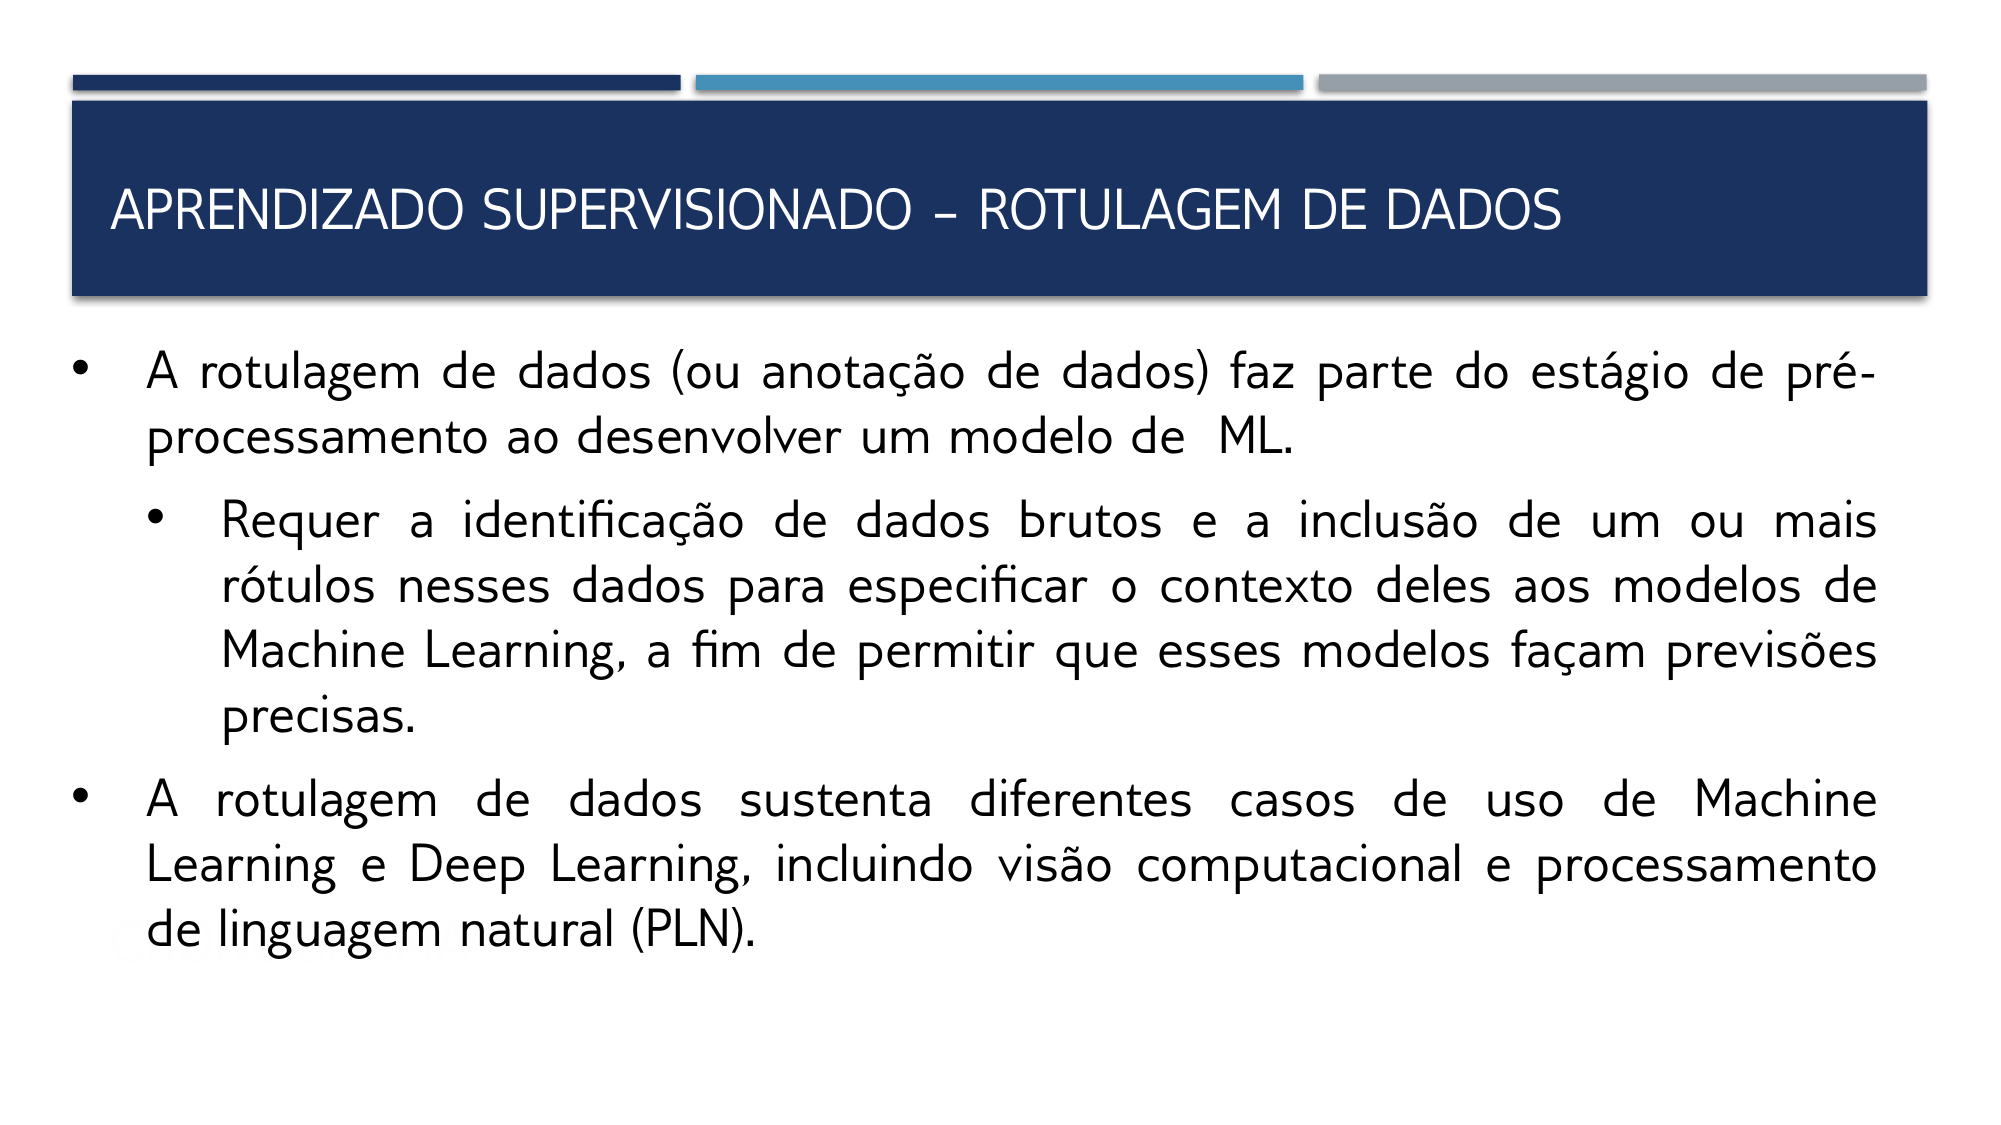

APRENDIZADO SUPERVISIONADO – rotulagem de dados
A rotulagem de dados (ou anotação de dados) faz parte do estágio de pré-processamento ao desenvolver um modelo de  ML.
Requer a identificação de dados brutos e a inclusão de um ou mais rótulos nesses dados para especificar o contexto deles aos modelos de Machine Learning, a fim de permitir que esses modelos façam previsões precisas.
A rotulagem de dados sustenta diferentes casos de uso de Machine Learning e Deep Learning, incluindo visão computacional e processamento de linguagem natural (PLN).
# cronograma